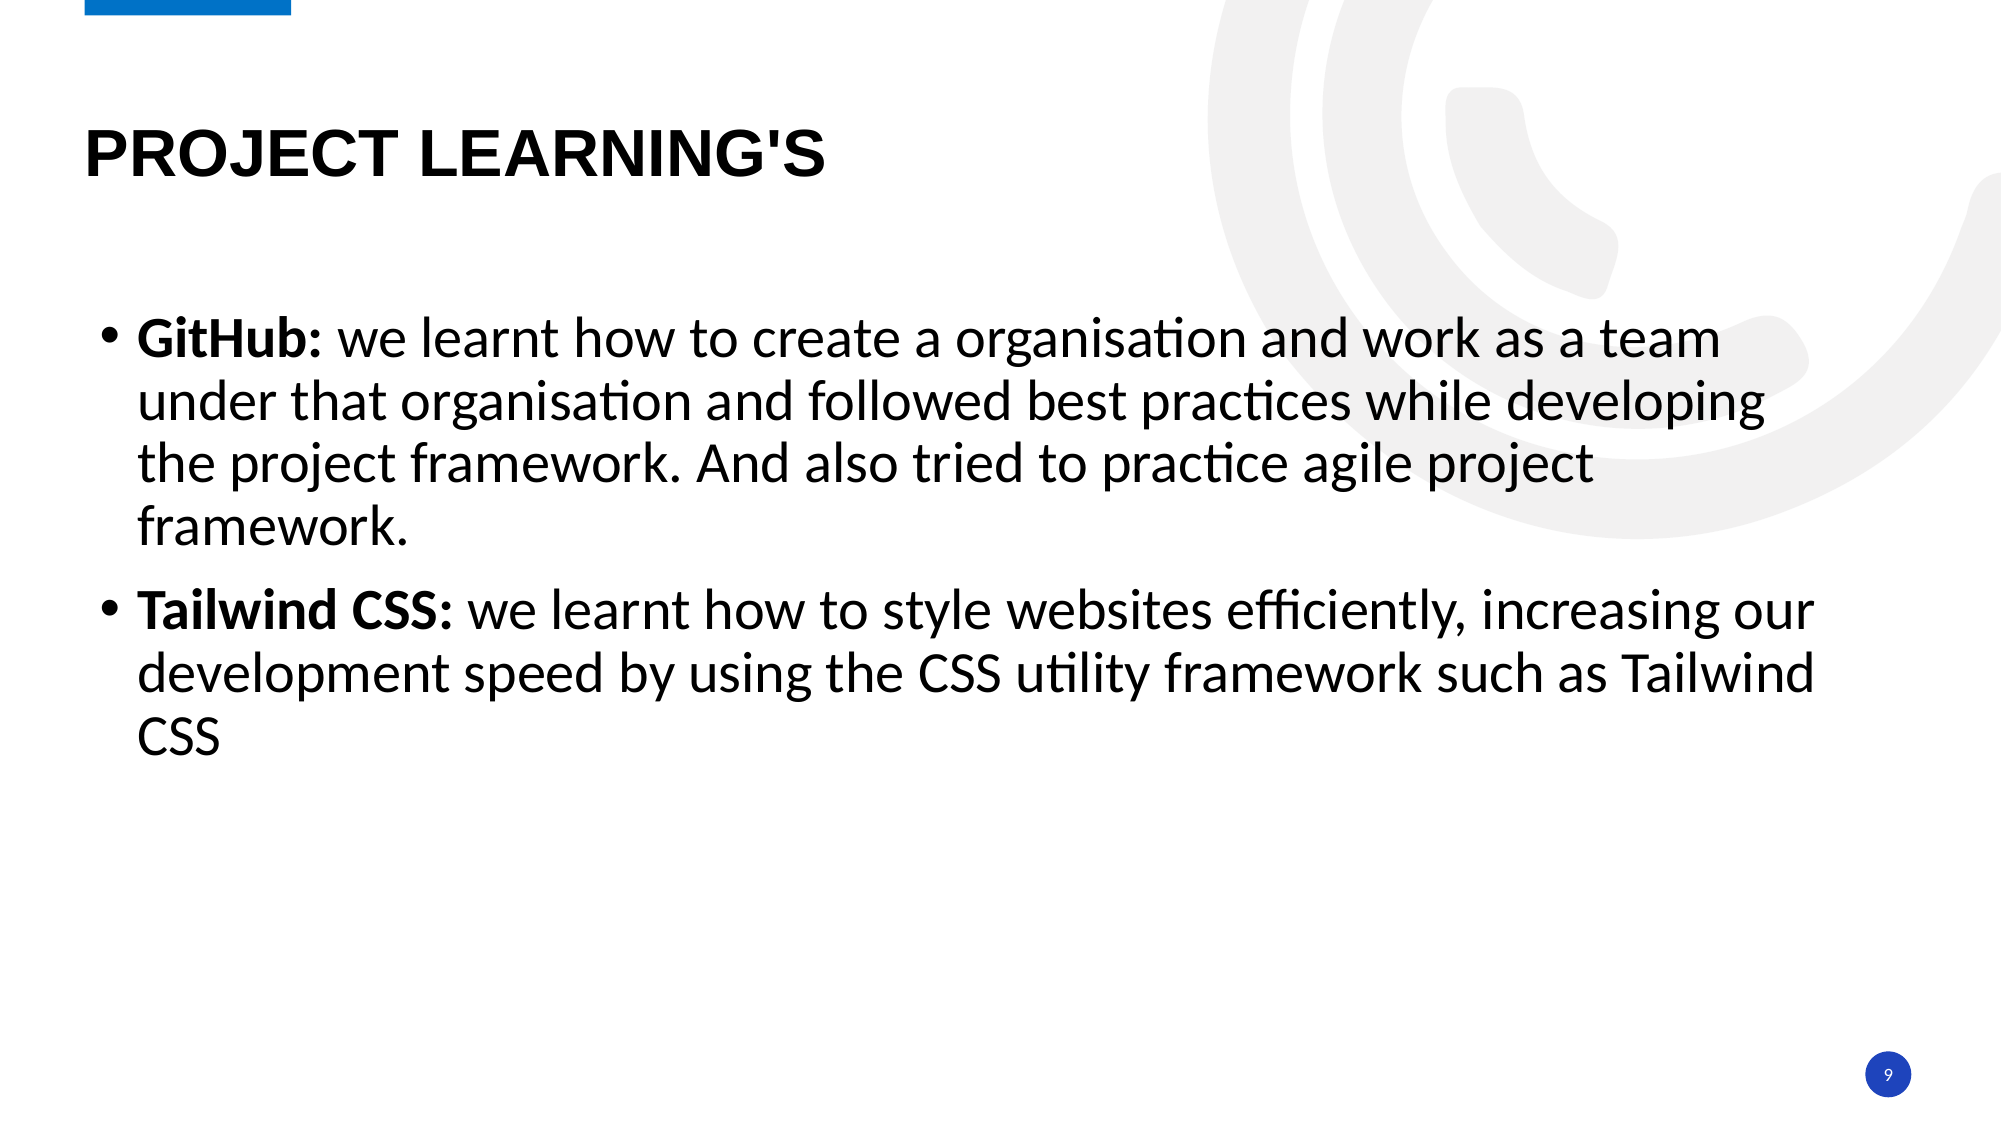

# Project learning's
GitHub: we learnt how to create a organisation and work as a team under that organisation and followed best practices while developing the project framework. And also tried to practice agile project framework.
Tailwind CSS: we learnt how to style websites efficiently, increasing our development speed by using the CSS utility framework such as Tailwind CSS

9